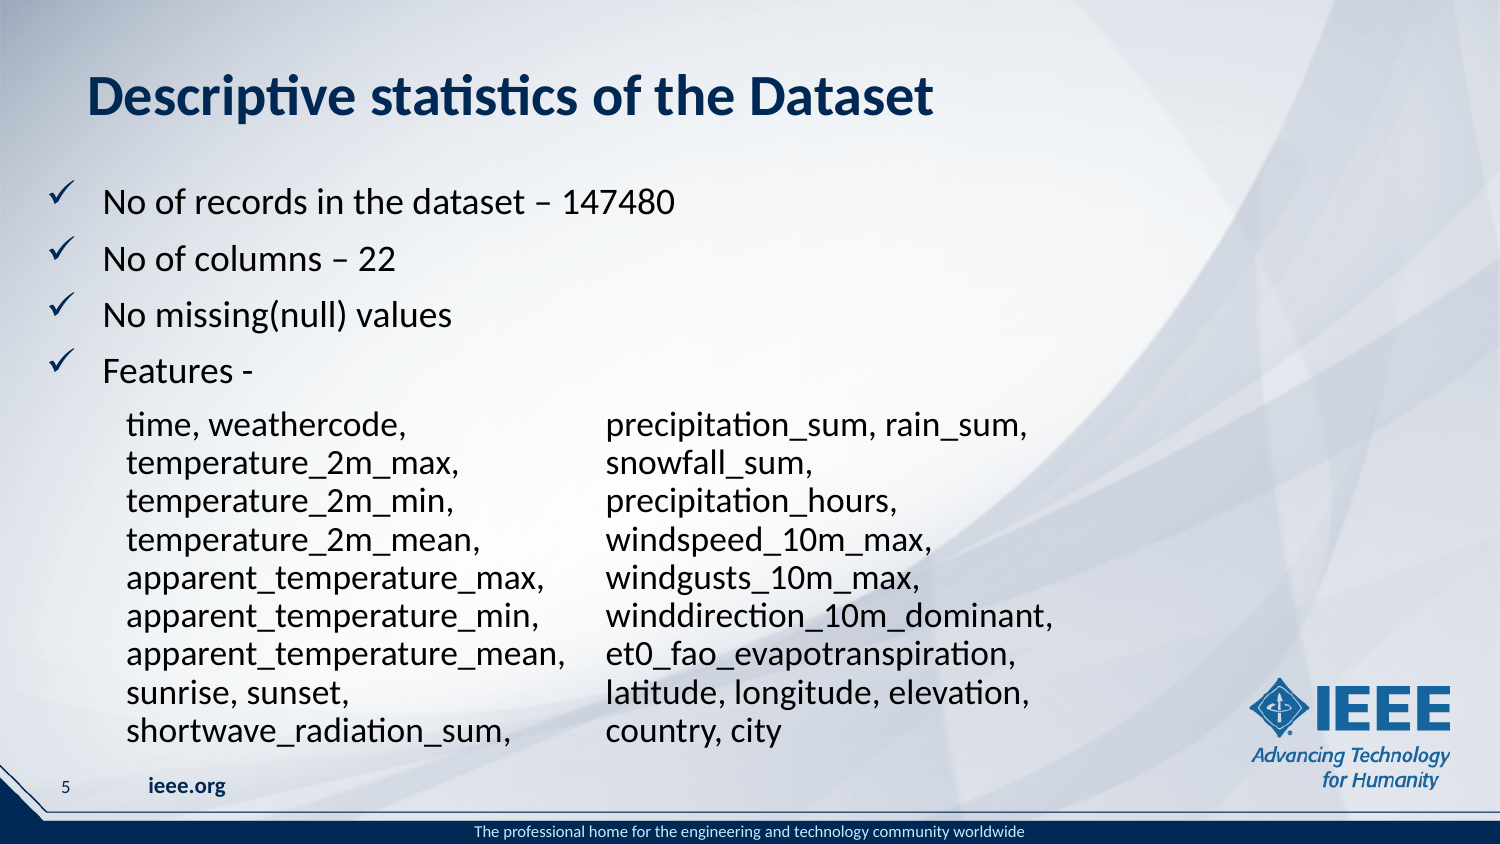

# Descriptive statistics of the Dataset
No of records in the dataset – 147480
No of columns – 22
No missing(null) values
Features -
time, weathercode, temperature_2m_max, temperature_2m_min, temperature_2m_mean, apparent_temperature_max, apparent_temperature_min, apparent_temperature_mean, sunrise, sunset, shortwave_radiation_sum, precipitation_sum, rain_sum, snowfall_sum, precipitation_hours, windspeed_10m_max, windgusts_10m_max, winddirection_10m_dominant, et0_fao_evapotranspiration, latitude, longitude, elevation, country, city
5